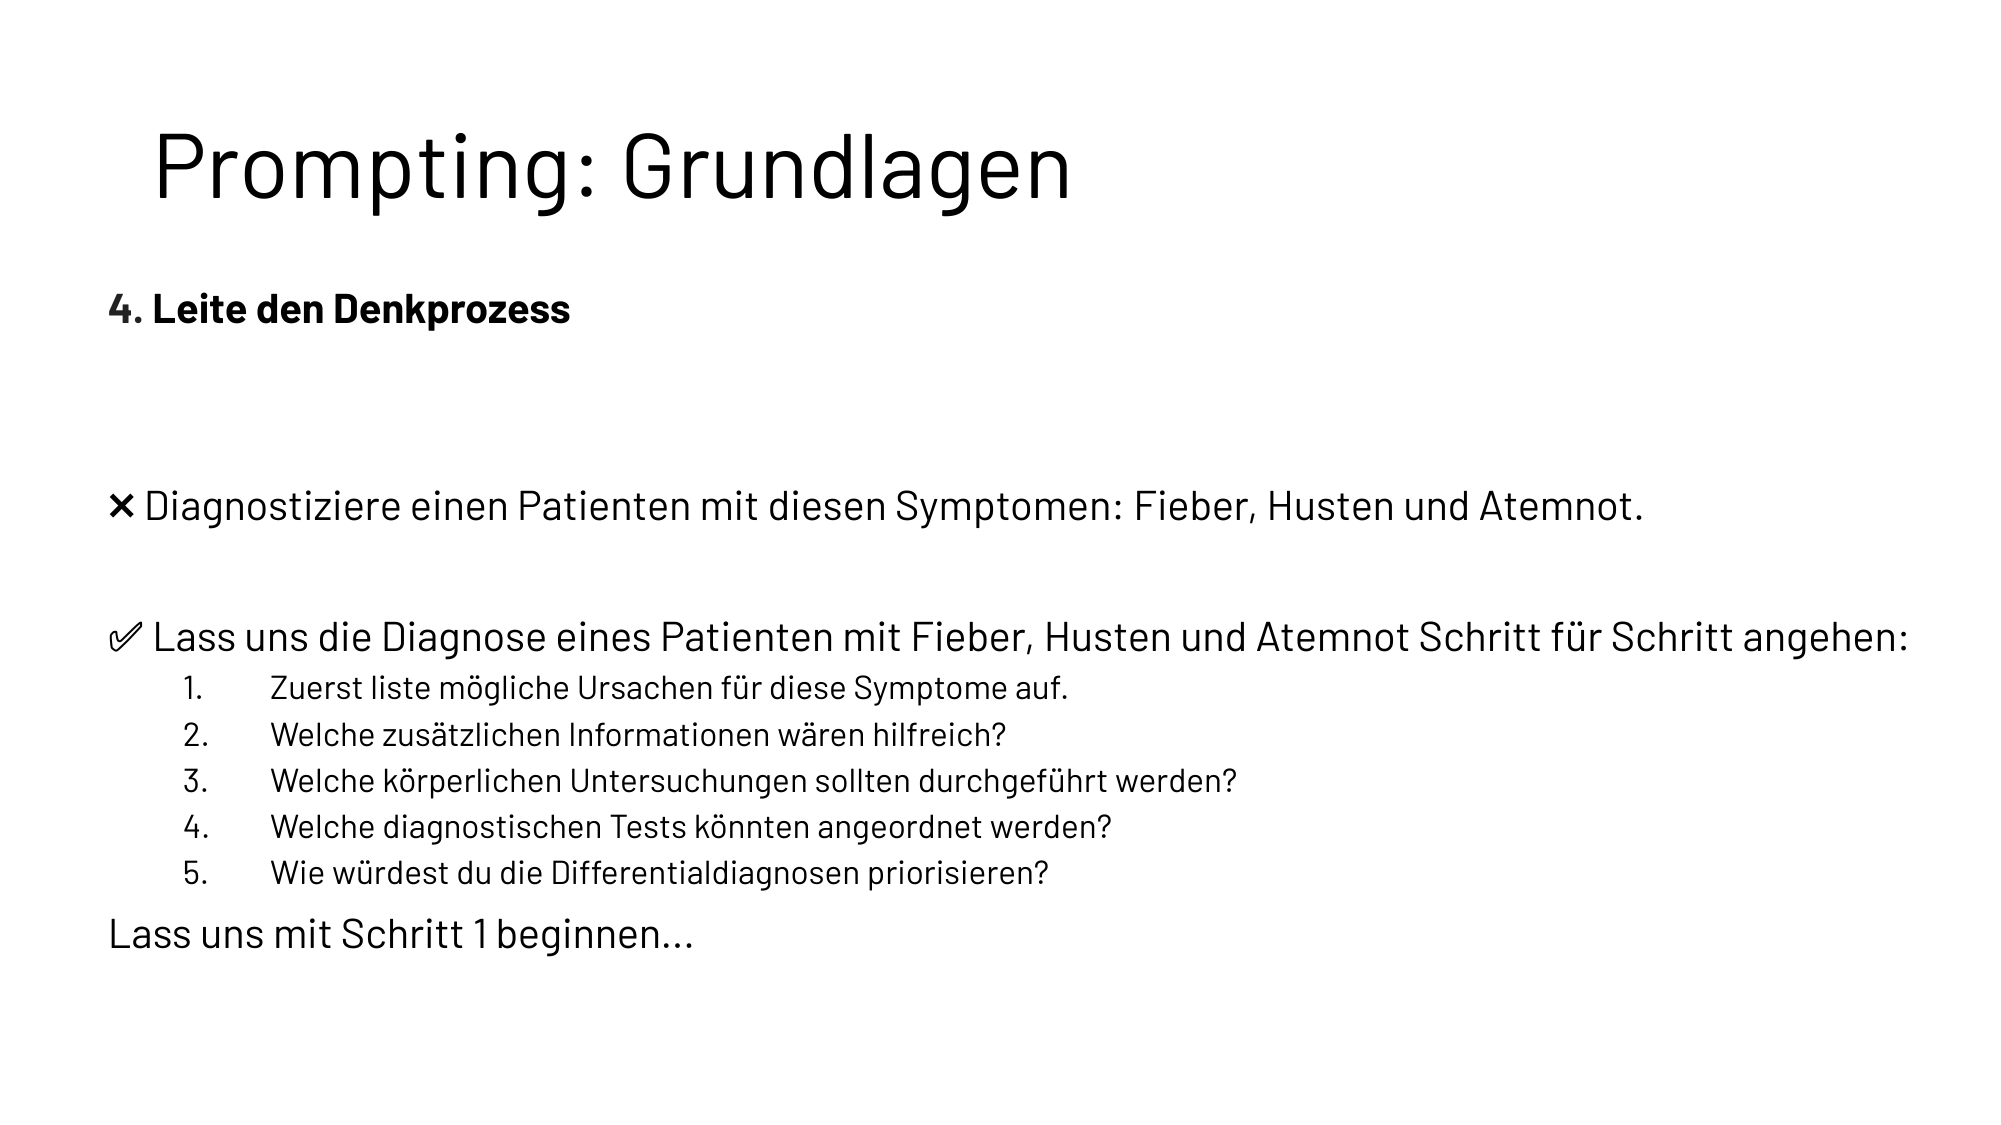

# Prompting: Grundlagen
4. Leite den Denkprozess

❌ Diagnostiziere einen Patienten mit diesen Symptomen: Fieber, Husten und Atemnot.

✅ Lass uns die Diagnose eines Patienten mit Fieber, Husten und Atemnot Schritt für Schritt angehen:
Zuerst liste mögliche Ursachen für diese Symptome auf.
Welche zusätzlichen Informationen wären hilfreich?
Welche körperlichen Untersuchungen sollten durchgeführt werden?
Welche diagnostischen Tests könnten angeordnet werden?
Wie würdest du die Differentialdiagnosen priorisieren?
Lass uns mit Schritt 1 beginnen...